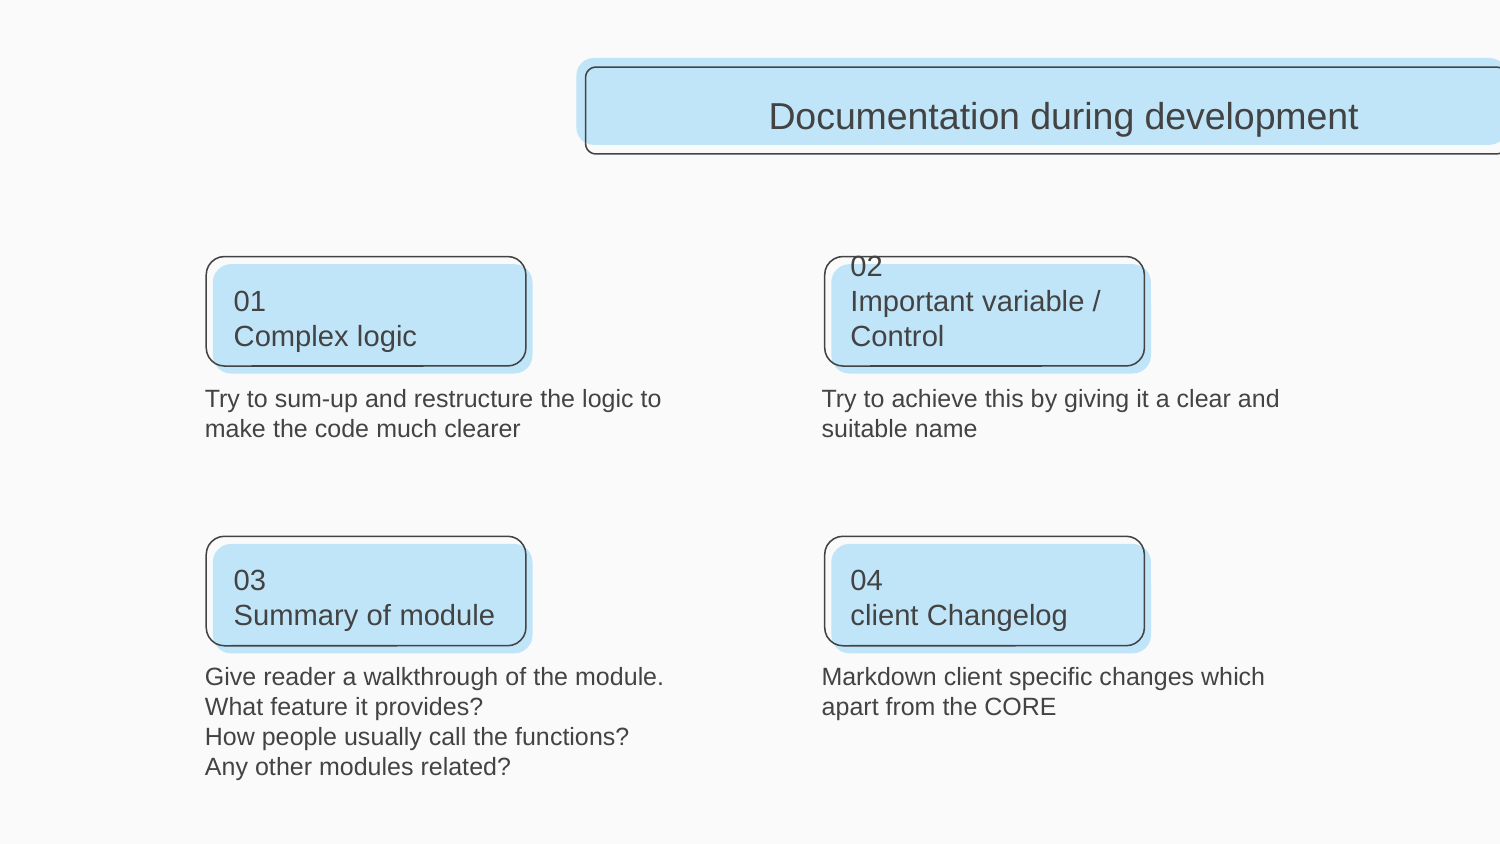

Documentation during development

# 01
Complex logic
02
Important variable / Control
Try to sum-up and restructure the logic to make the code much clearer
Try to achieve this by giving it a clear and suitable name

03
Summary of module
04
client Changelog
Markdown client specific changes which apart from the CORE
Give reader a walkthrough of the module.
What feature it provides?
How people usually call the functions?
Any other modules related?